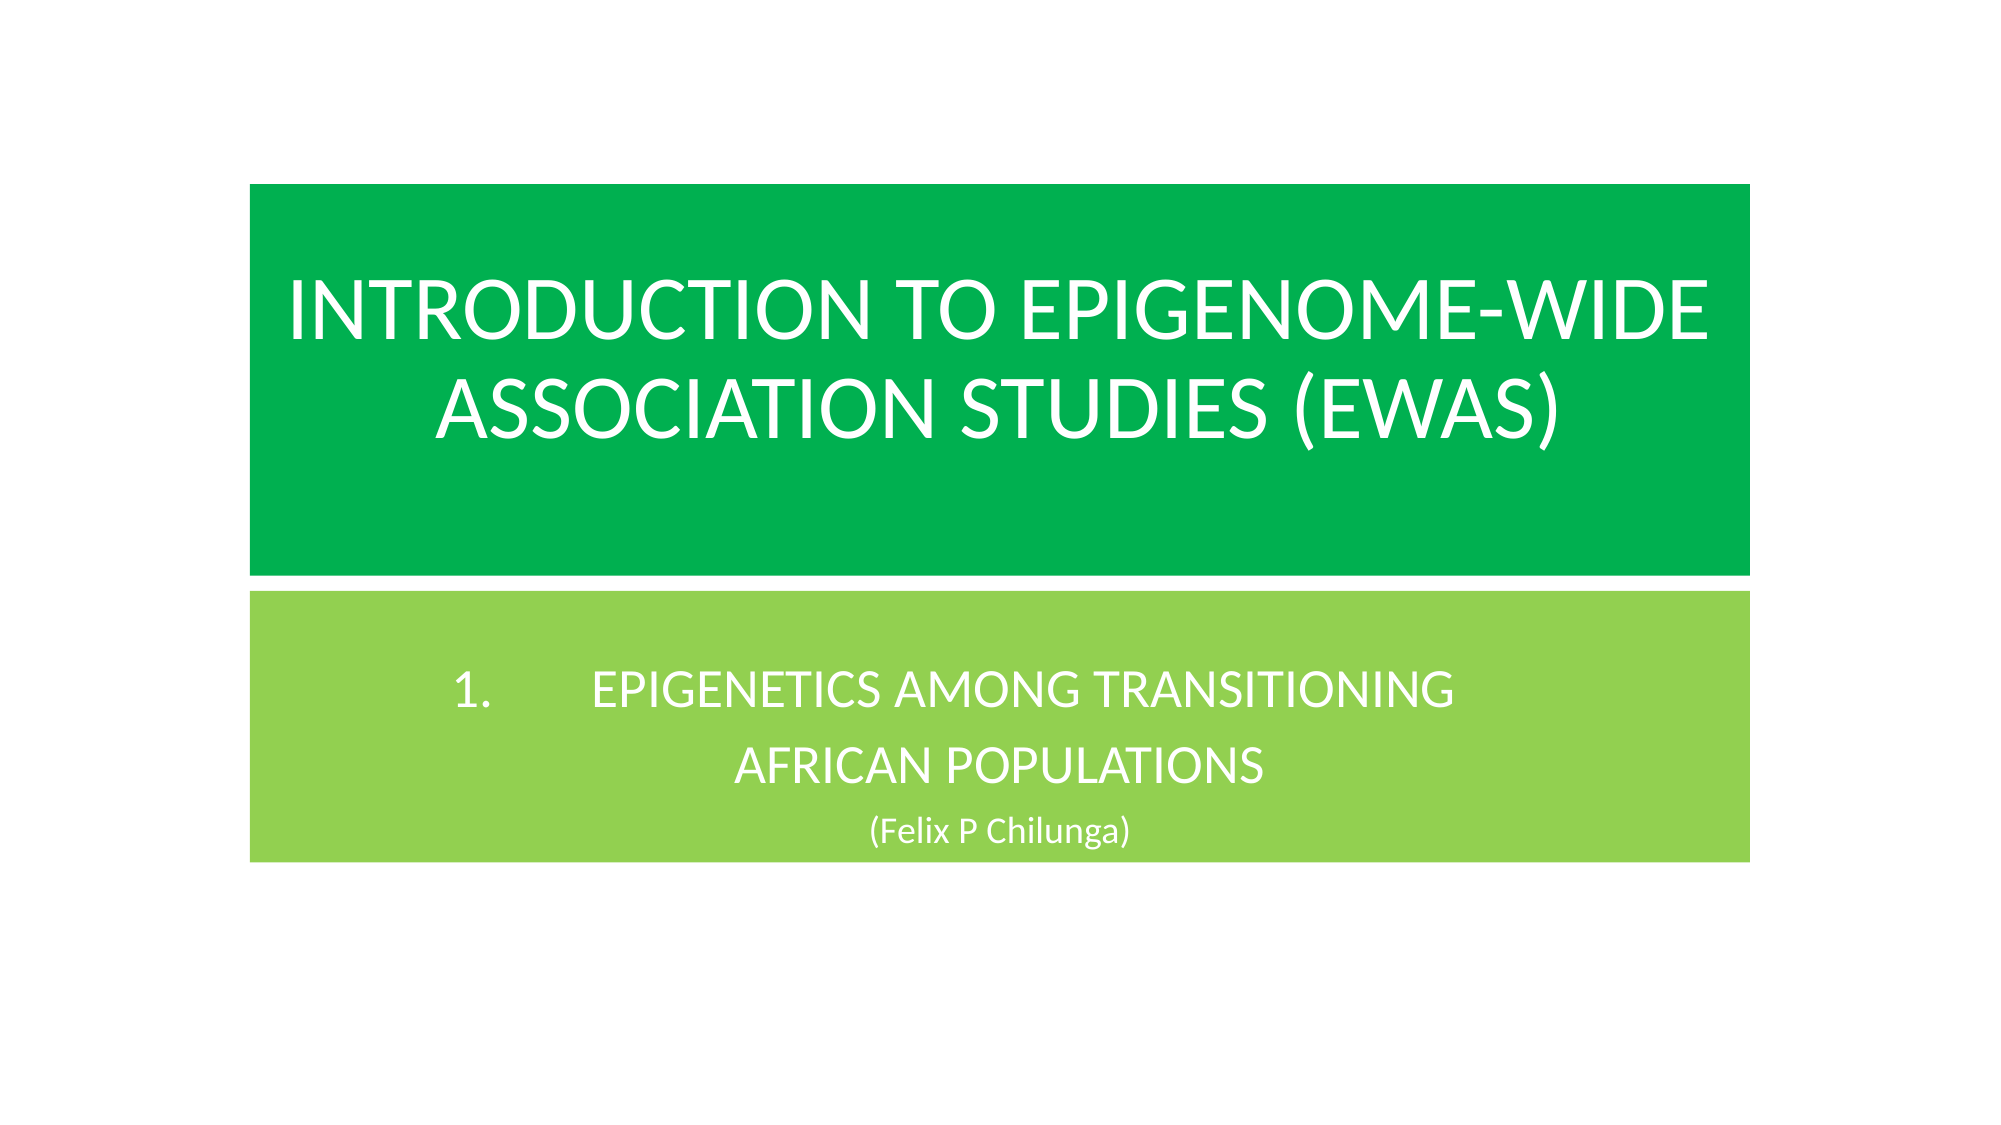

# INTRODUCTION TO EPIGENOME-WIDE ASSOCIATION STUDIES (EWAS)

EPIGENETICS AMONG TRANSITIONING
AFRICAN POPULATIONS
(Felix P Chilunga)